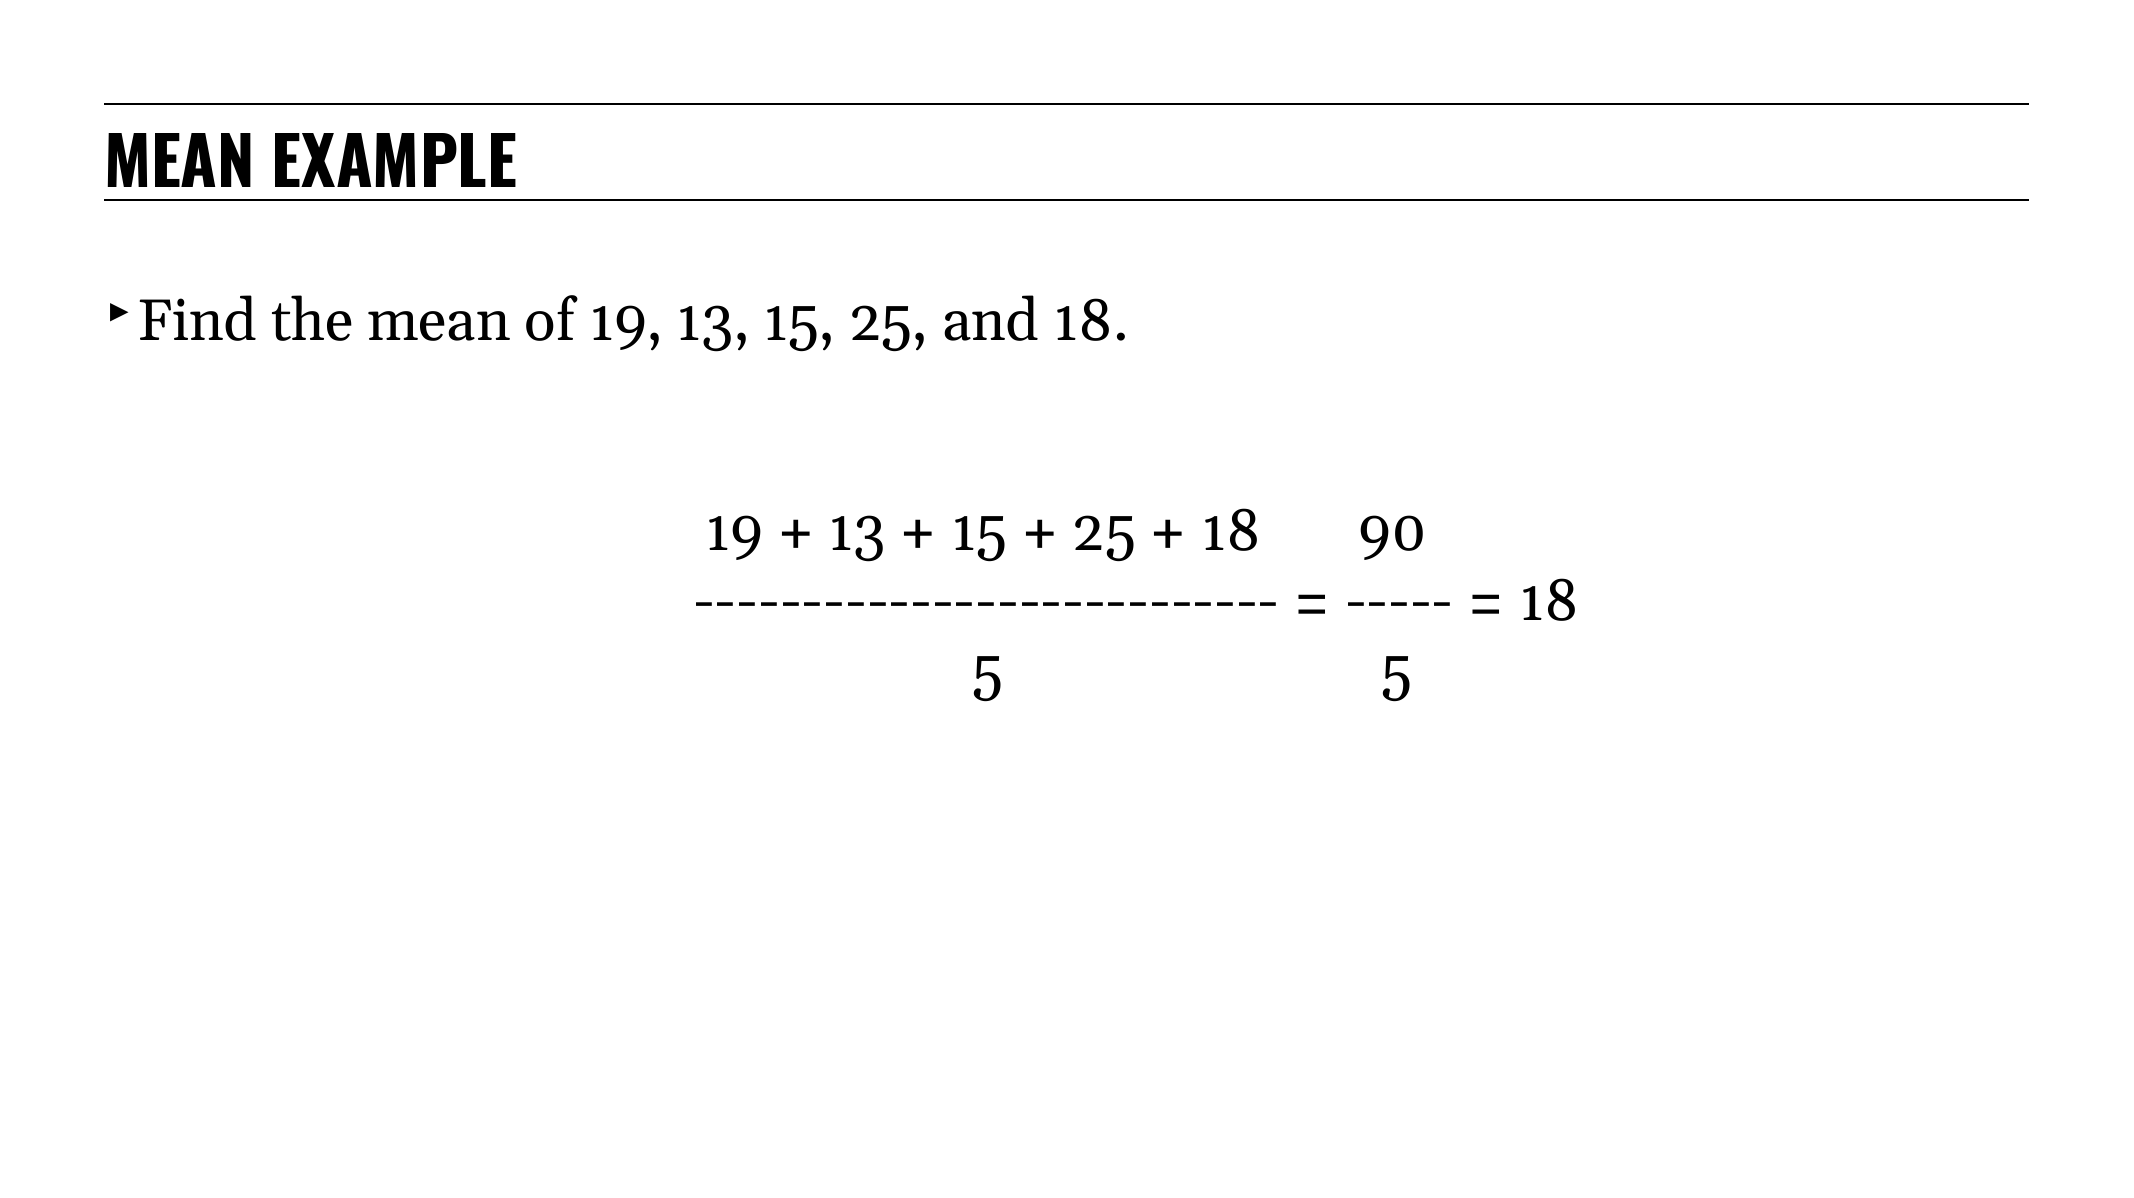

MEAN EXAMPLE

Find the mean of 19, 13, 15, 25, and 18.

19 + 13 + 15 + 25 + 18       90
          --------------------------- = ----- = 18
                  5                           5